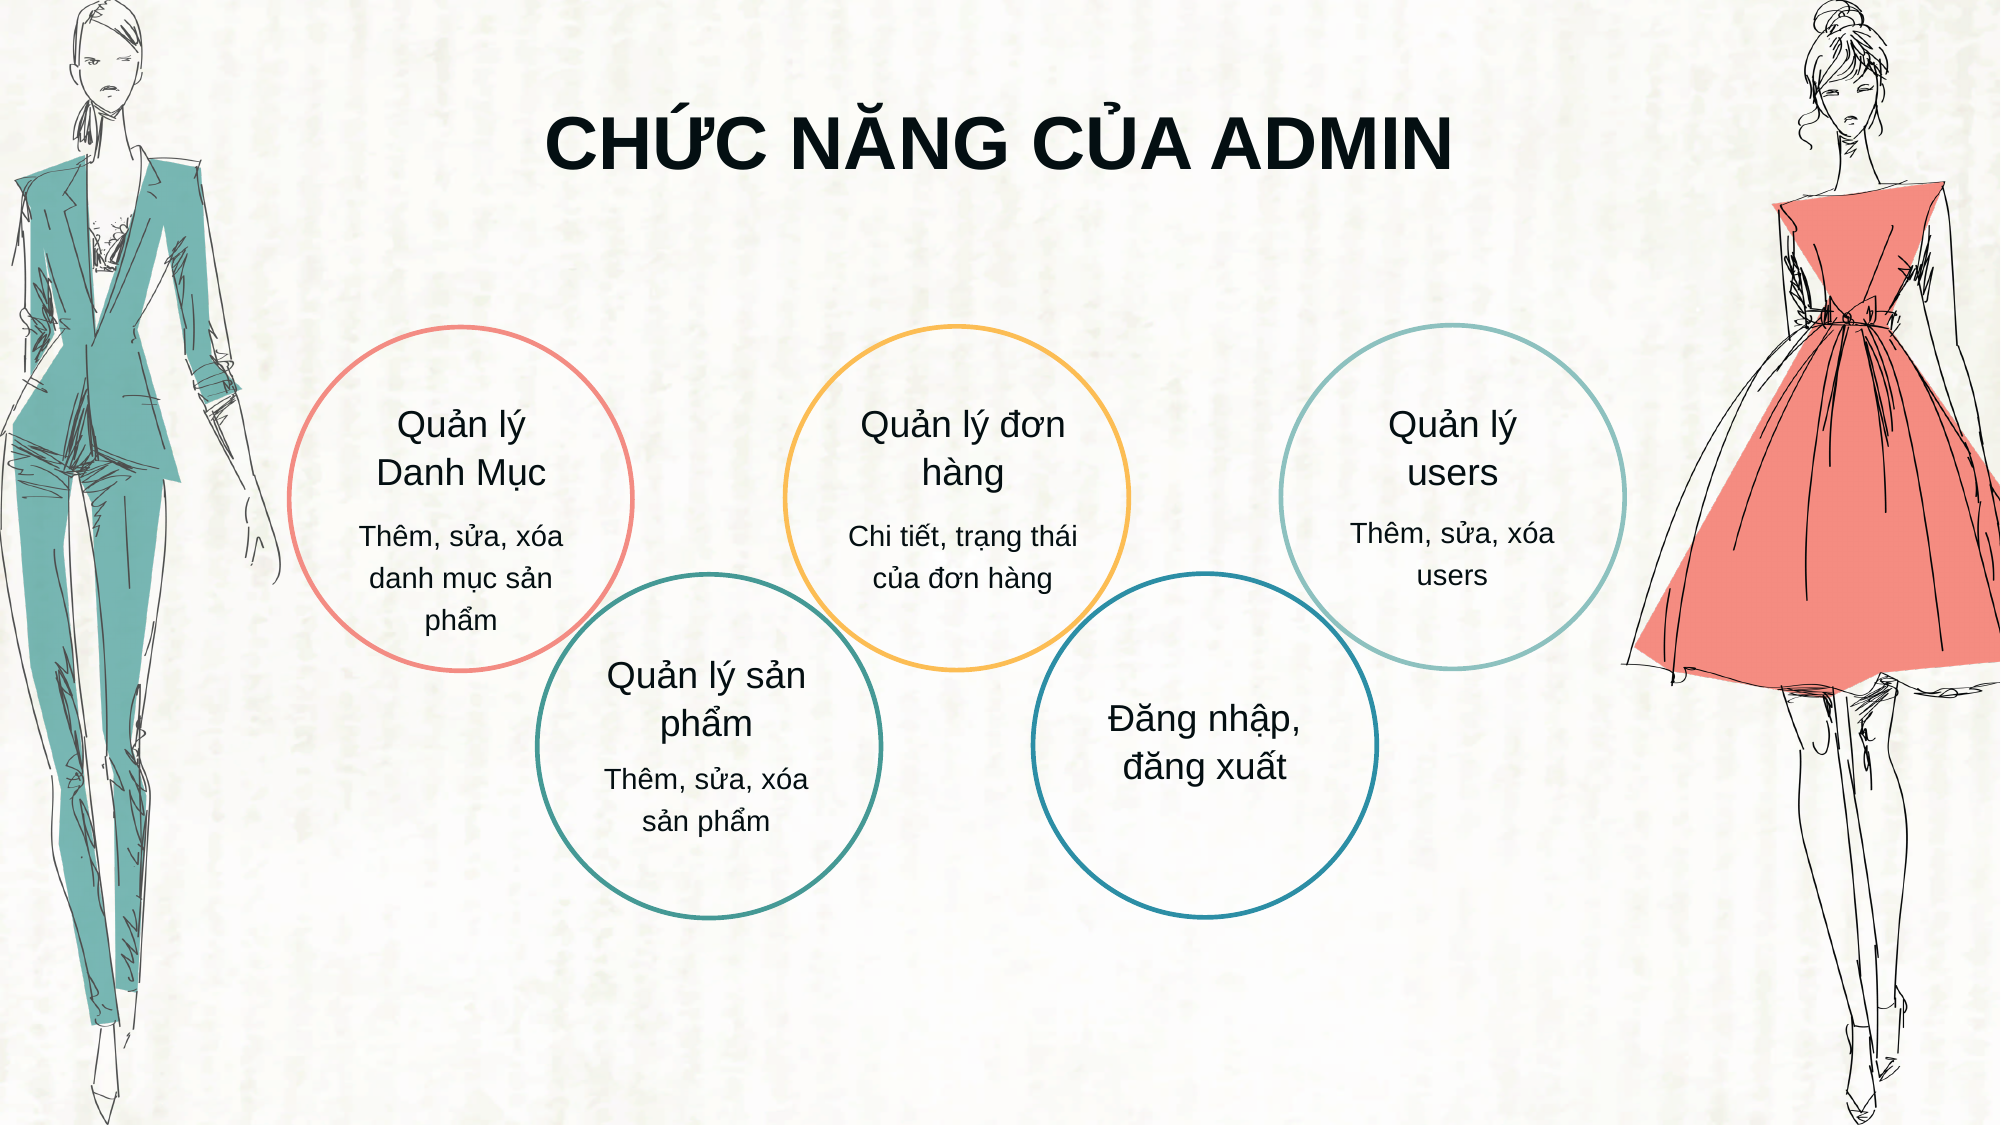

CHỨC NĂNG CỦA ADMIN

Quản lý Danh Mục
Quản lý đơn hàng
Quản lý users
Thêm, sửa, xóa users
Thêm, sửa, xóa danh mục sản phẩm
Chi tiết, trạng thái của đơn hàng

Quản lý sản phẩm
Đăng nhập, đăng xuất
Thêm, sửa, xóa sản phẩm